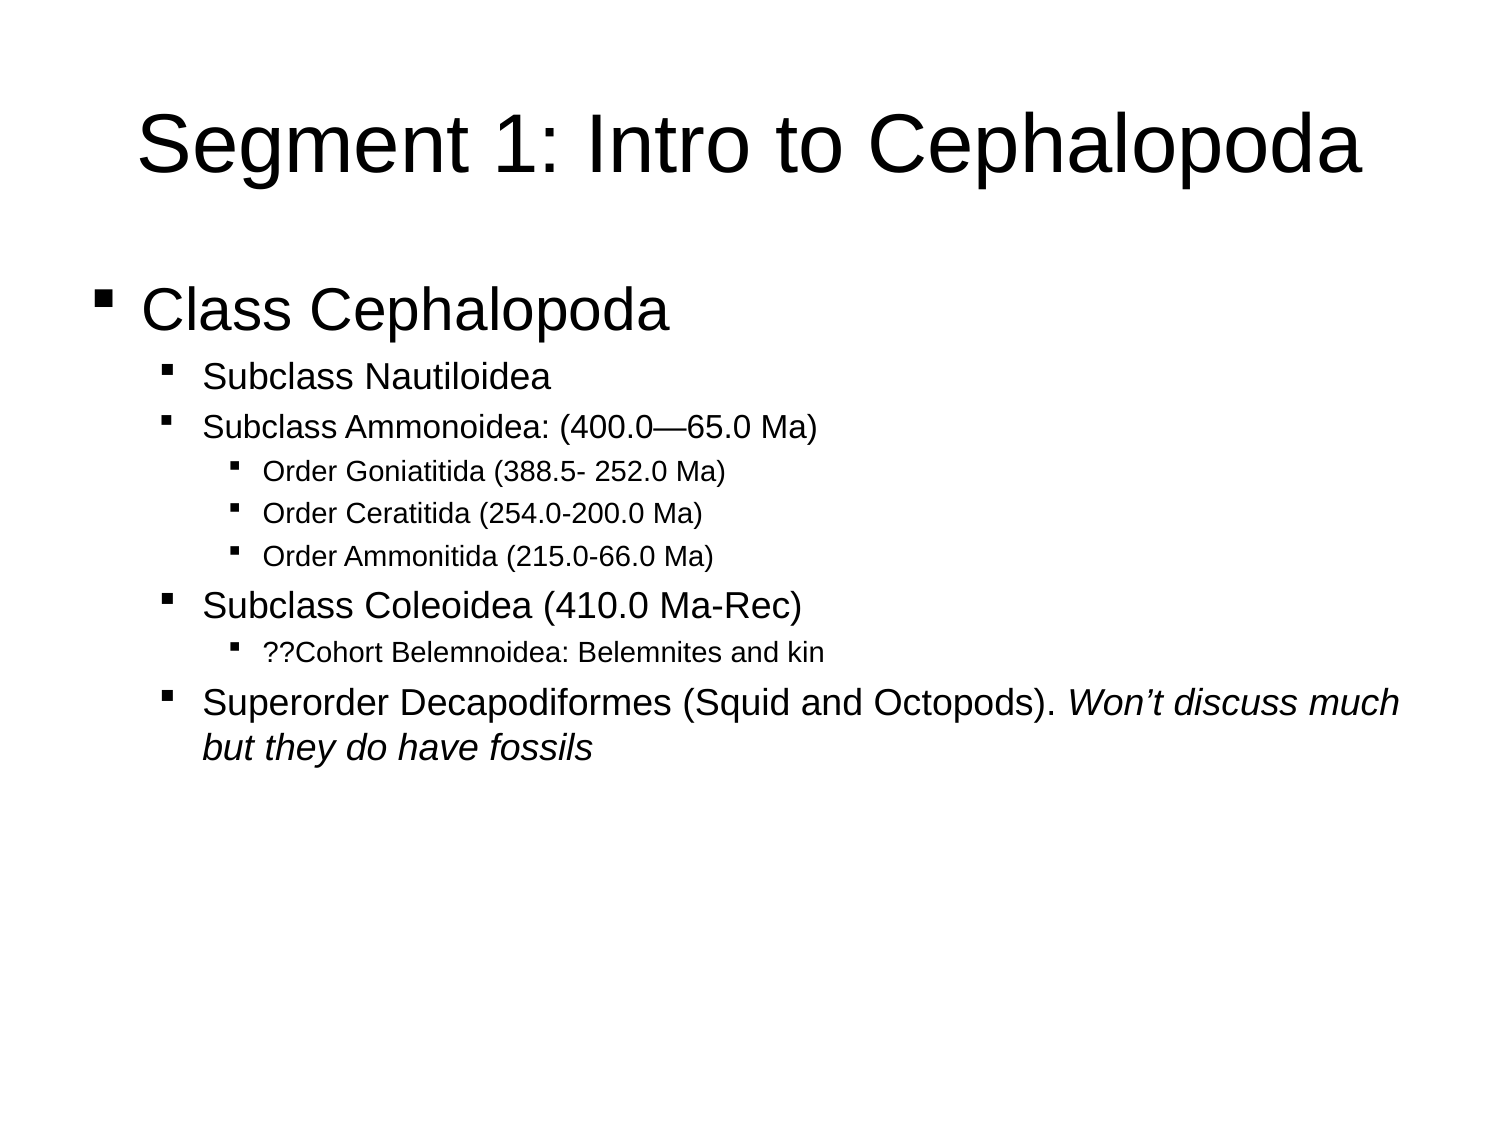

Segment 1: Intro to Cephalopoda
Class Cephalopoda
Subclass Nautiloidea
Subclass Ammonoidea: (400.0—65.0 Ma)
Order Goniatitida (388.5- 252.0 Ma)
Order Ceratitida (254.0-200.0 Ma)
Order Ammonitida (215.0-66.0 Ma)
Subclass Coleoidea (410.0 Ma-Rec)
??Cohort Belemnoidea: Belemnites and kin
Superorder Decapodiformes (Squid and Octopods). Won’t discuss much but they do have fossils